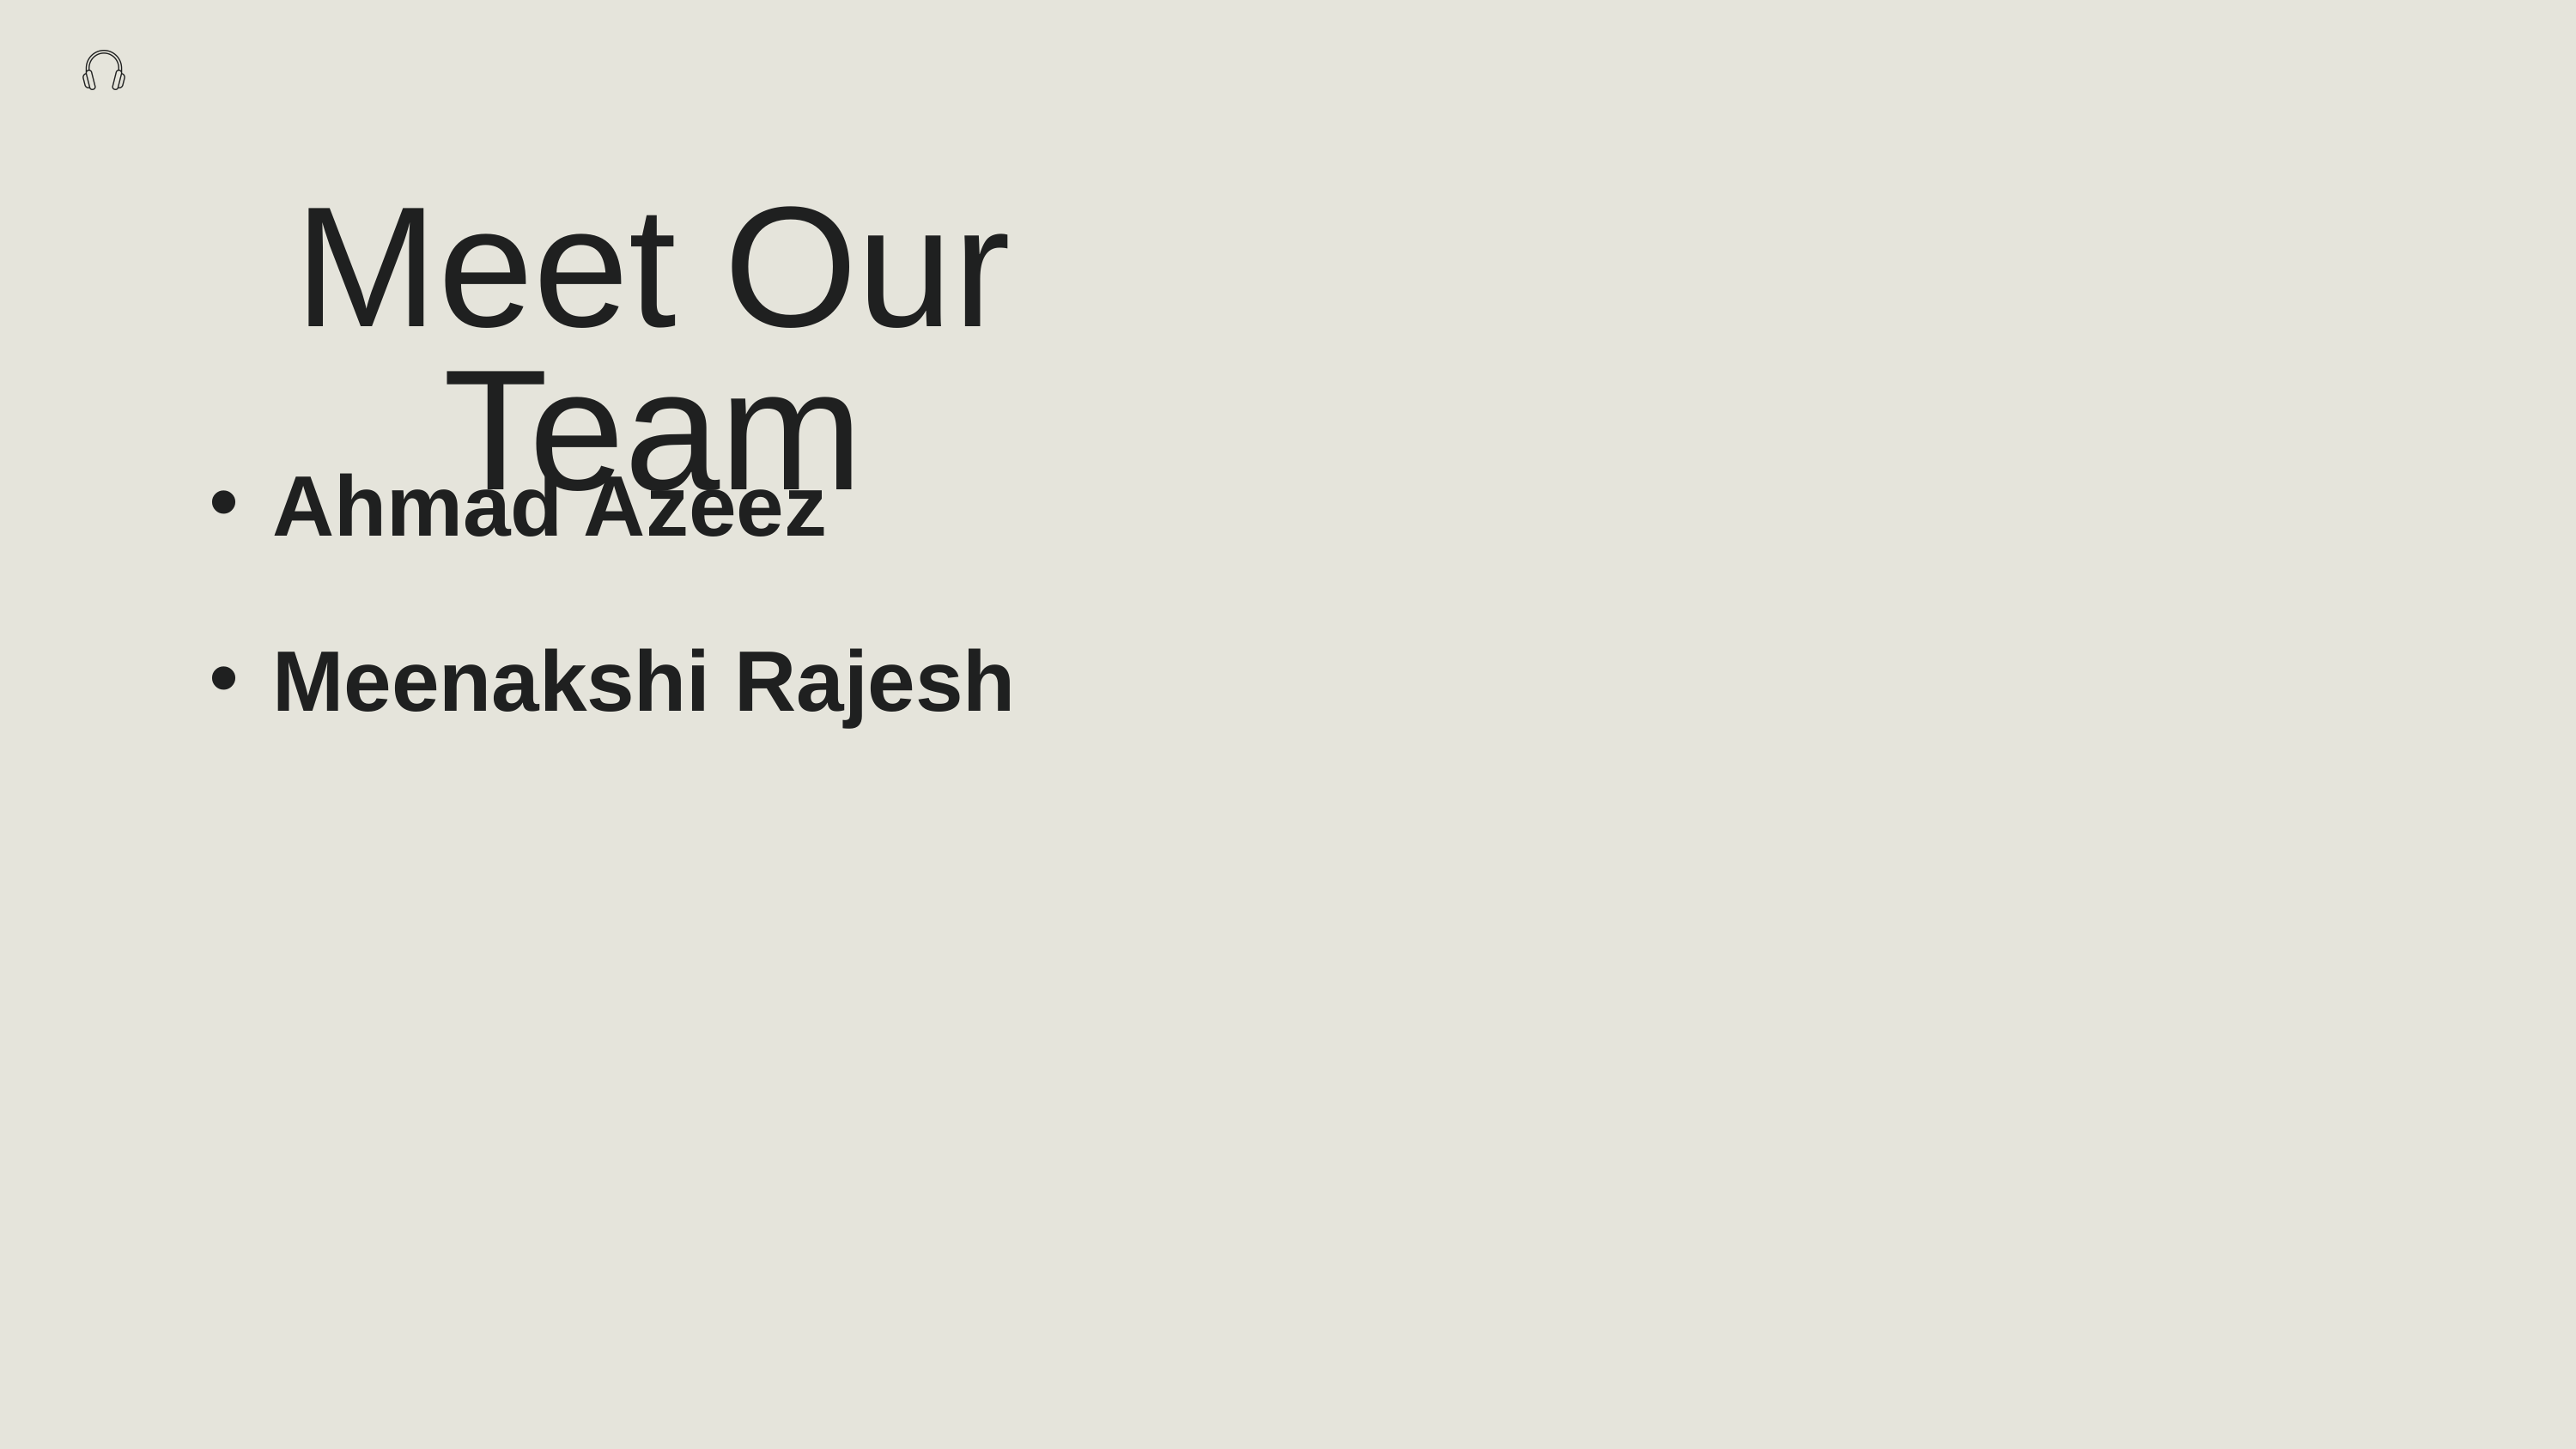

Meet Our Team
Ahmad Azeez
Meenakshi Rajesh